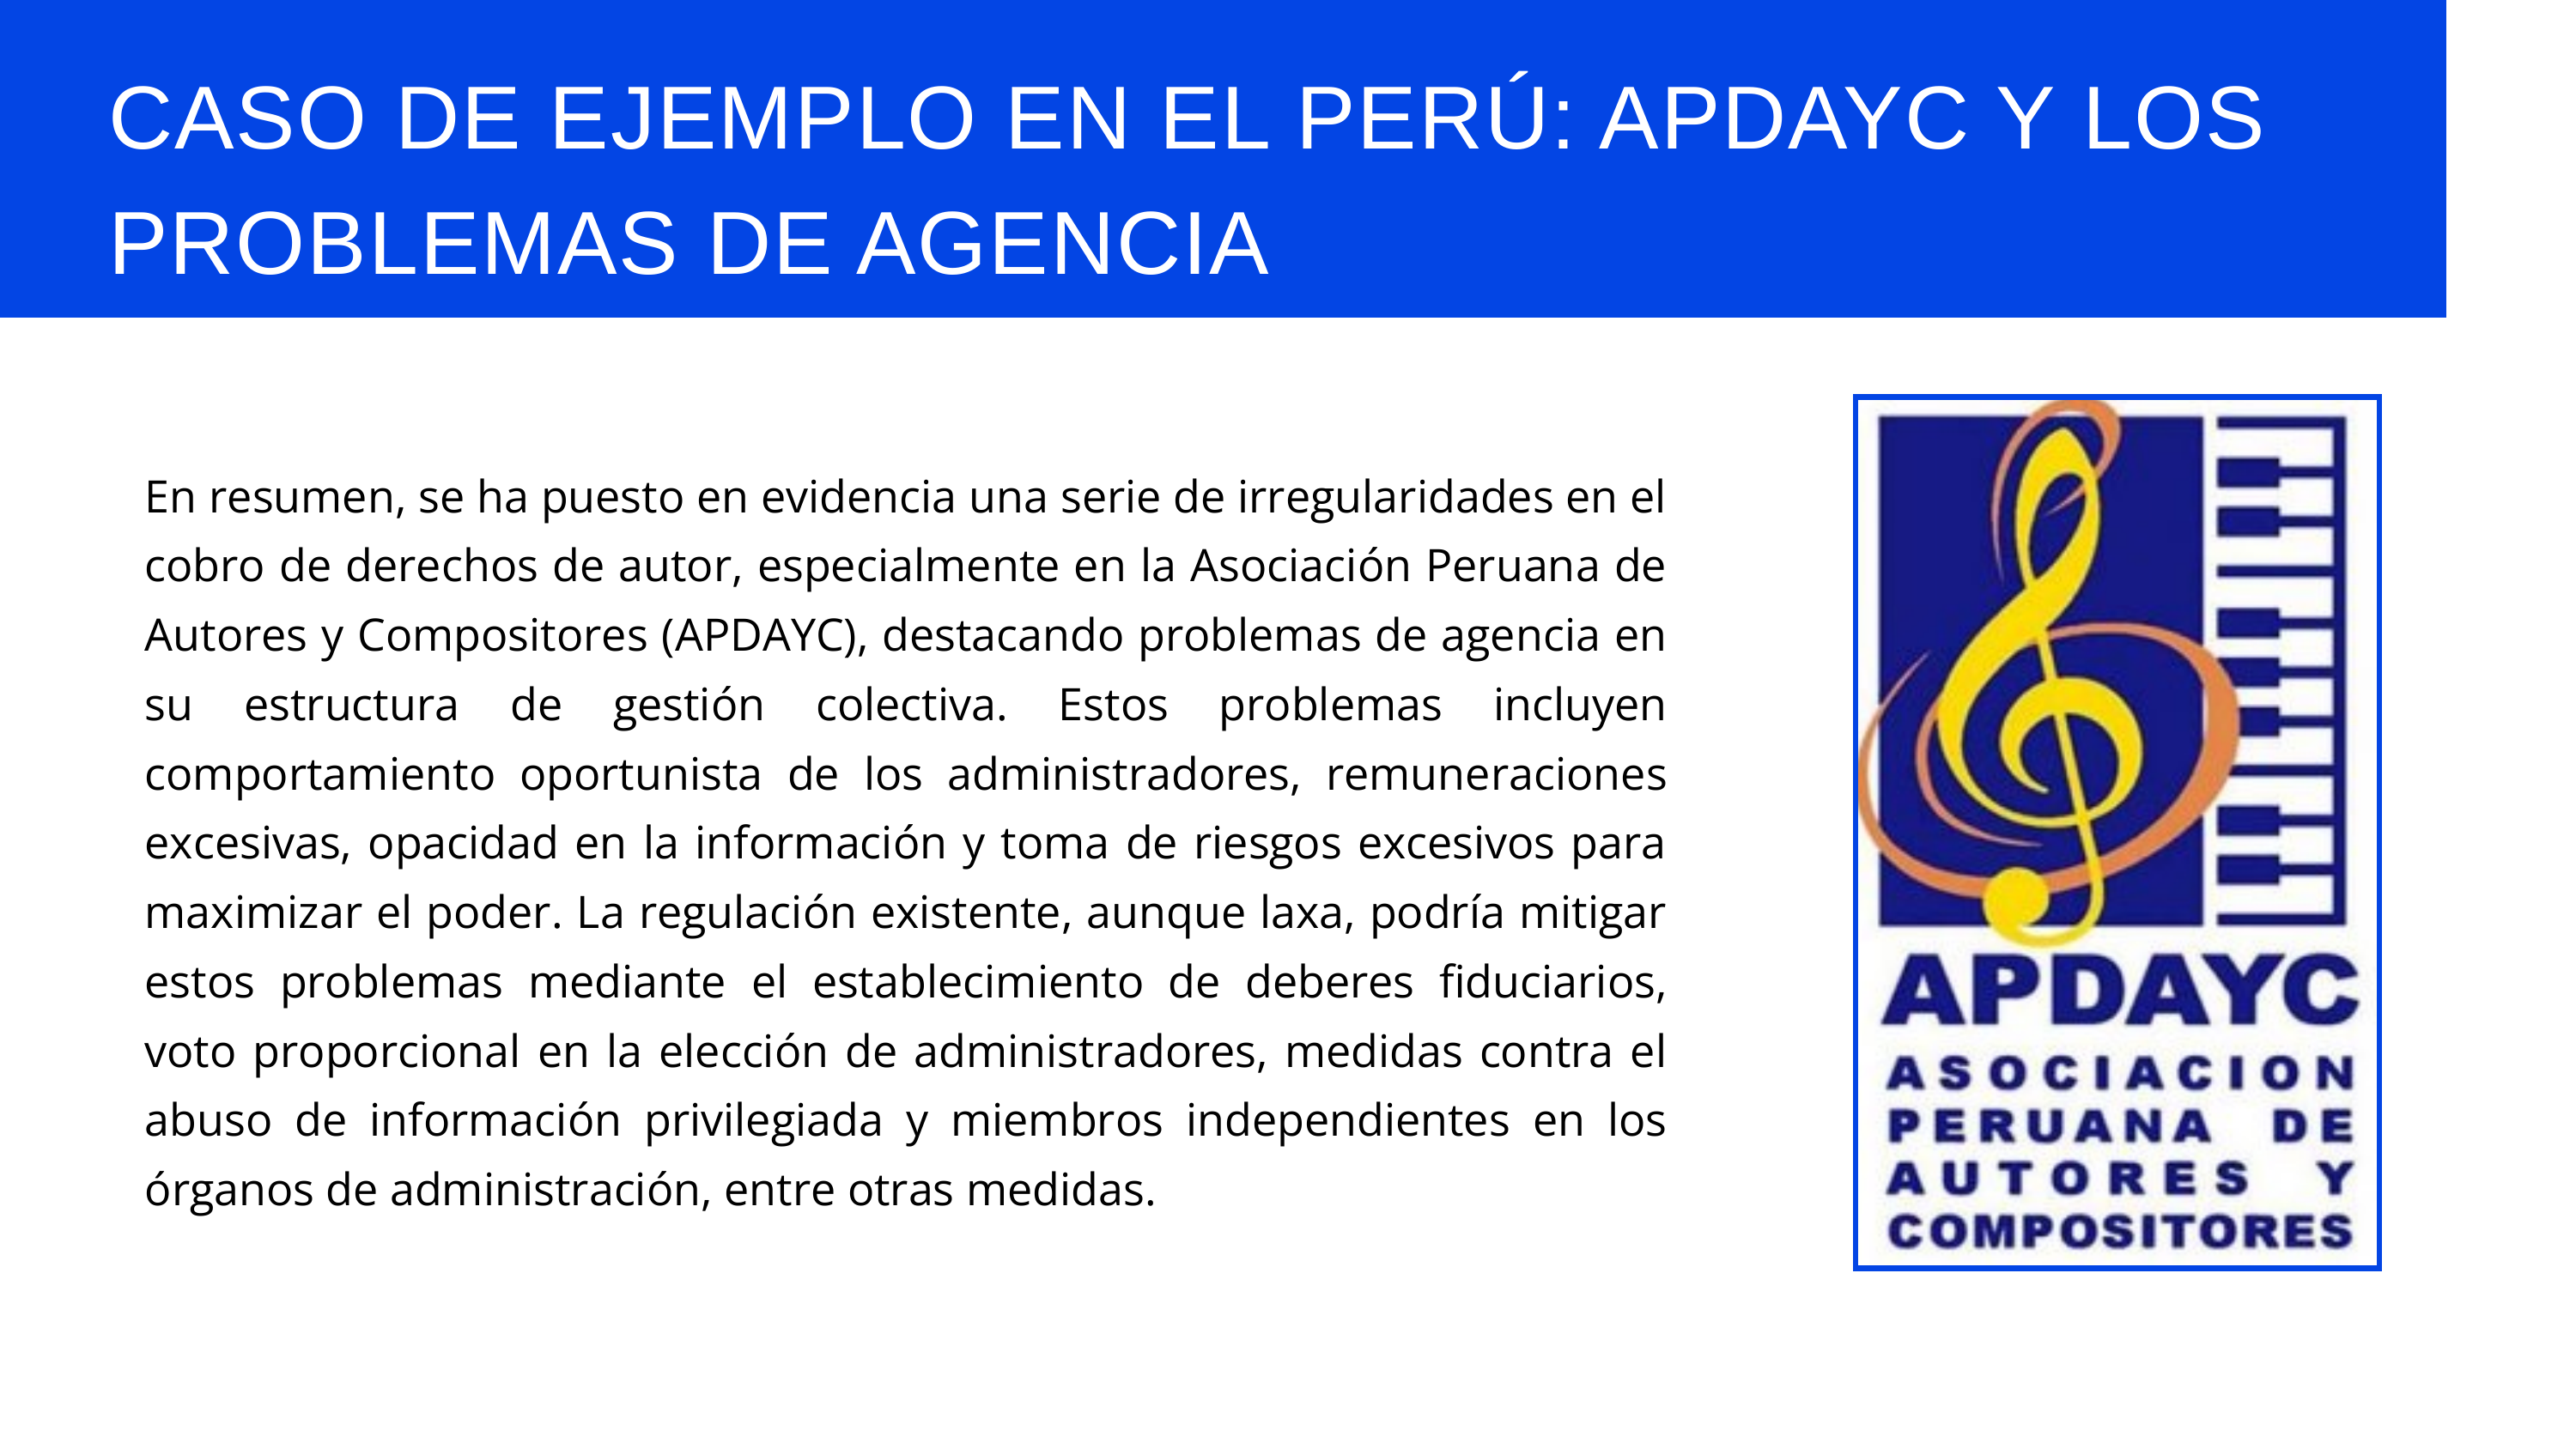

CASO DE EJEMPLO EN EL PERÚ: APDAYC Y LOS PROBLEMAS DE AGENCIA

En resumen, se ha puesto en evidencia una serie de irregularidades en el cobro de derechos de autor, especialmente en la Asociación Peruana de Autores y Compositores (APDAYC), destacando problemas de agencia en su estructura de gestión colectiva. Estos problemas incluyen comportamiento oportunista de los administradores, remuneraciones excesivas, opacidad en la información y toma de riesgos excesivos para maximizar el poder. La regulación existente, aunque laxa, podría mitigar estos problemas mediante el establecimiento de deberes fiduciarios, voto proporcional en la elección de administradores, medidas contra el abuso de información privilegiada y miembros independientes en los órganos de administración, entre otras medidas.